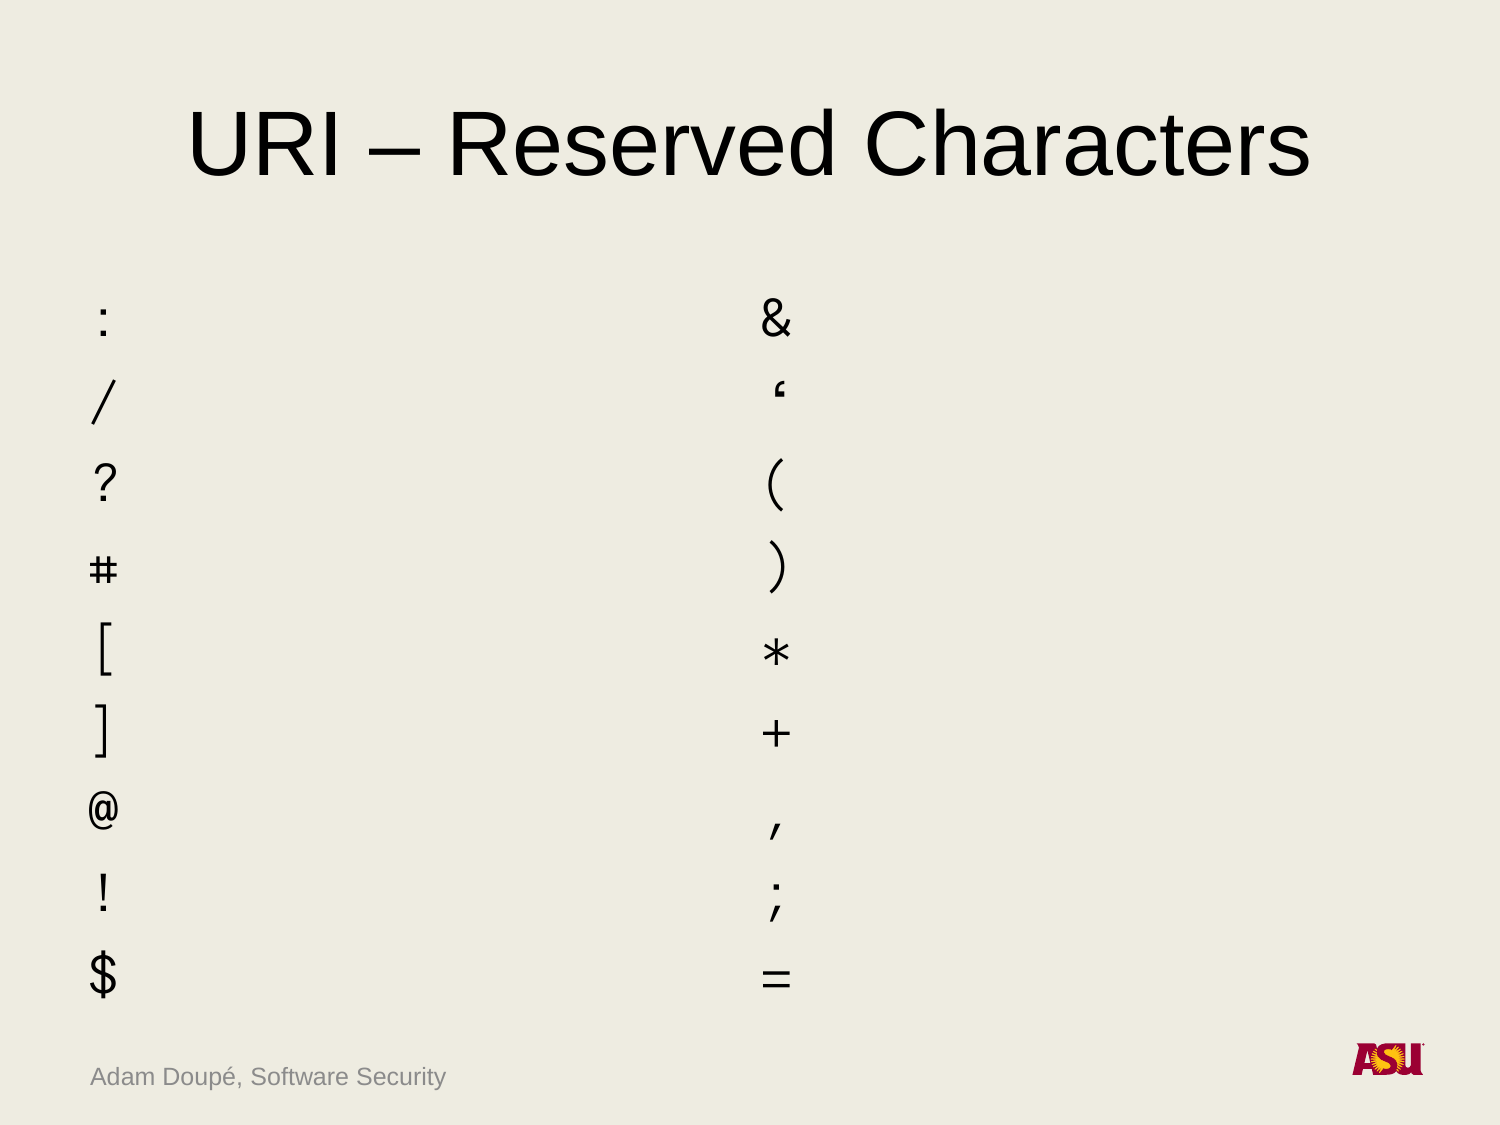

# URI – Reserved Characters
:
/
?
#
[
]
@
!
$
&
‘
(
)
*
+
,
;
=